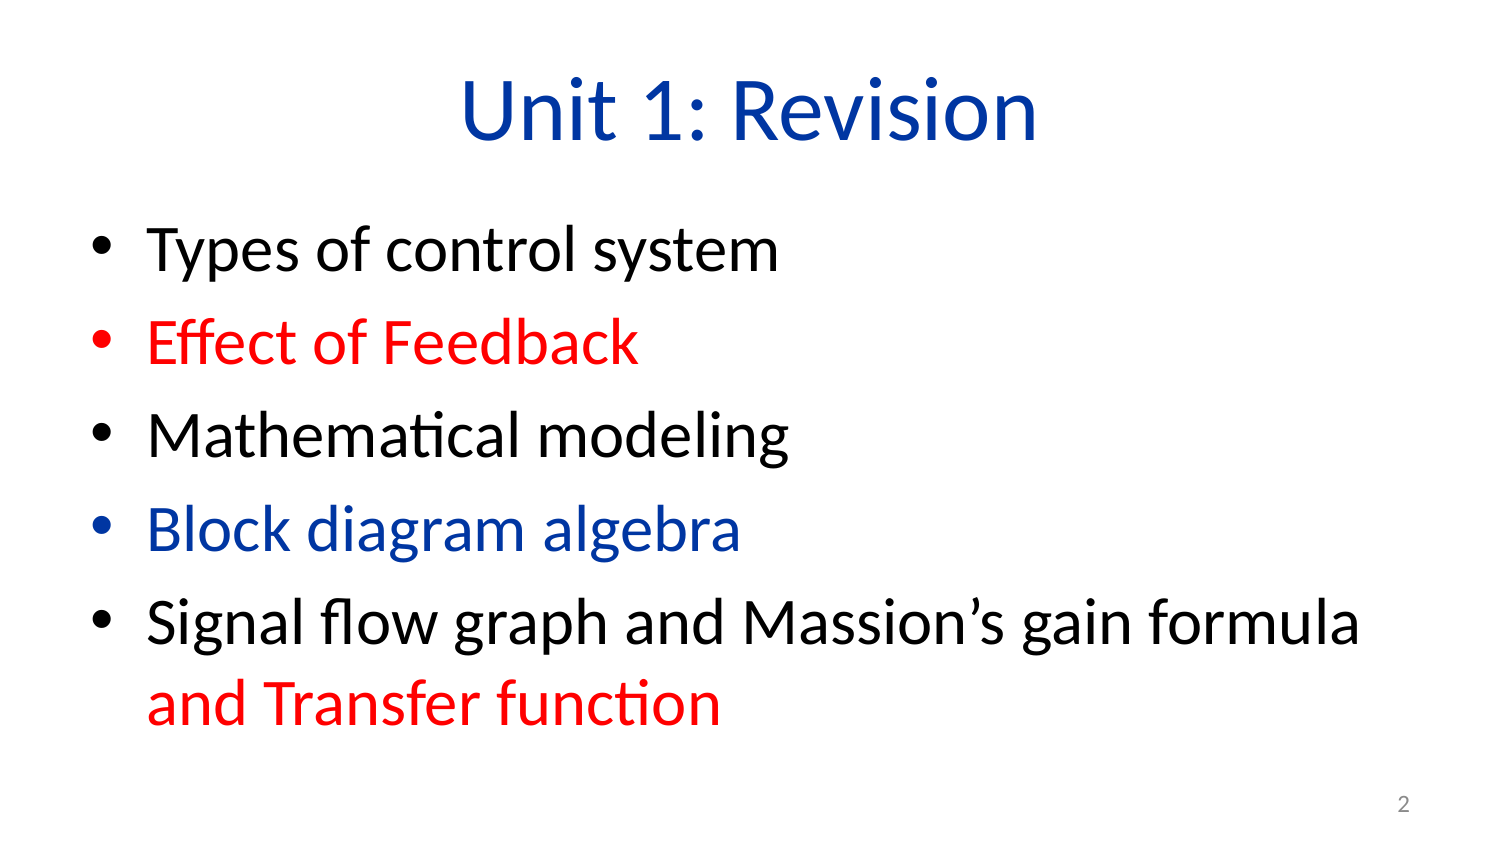

# Unit 1: Revision
Types of control system
Effect of Feedback
Mathematical modeling
Block diagram algebra
Signal flow graph and Massion’s gain formula and Transfer function

2